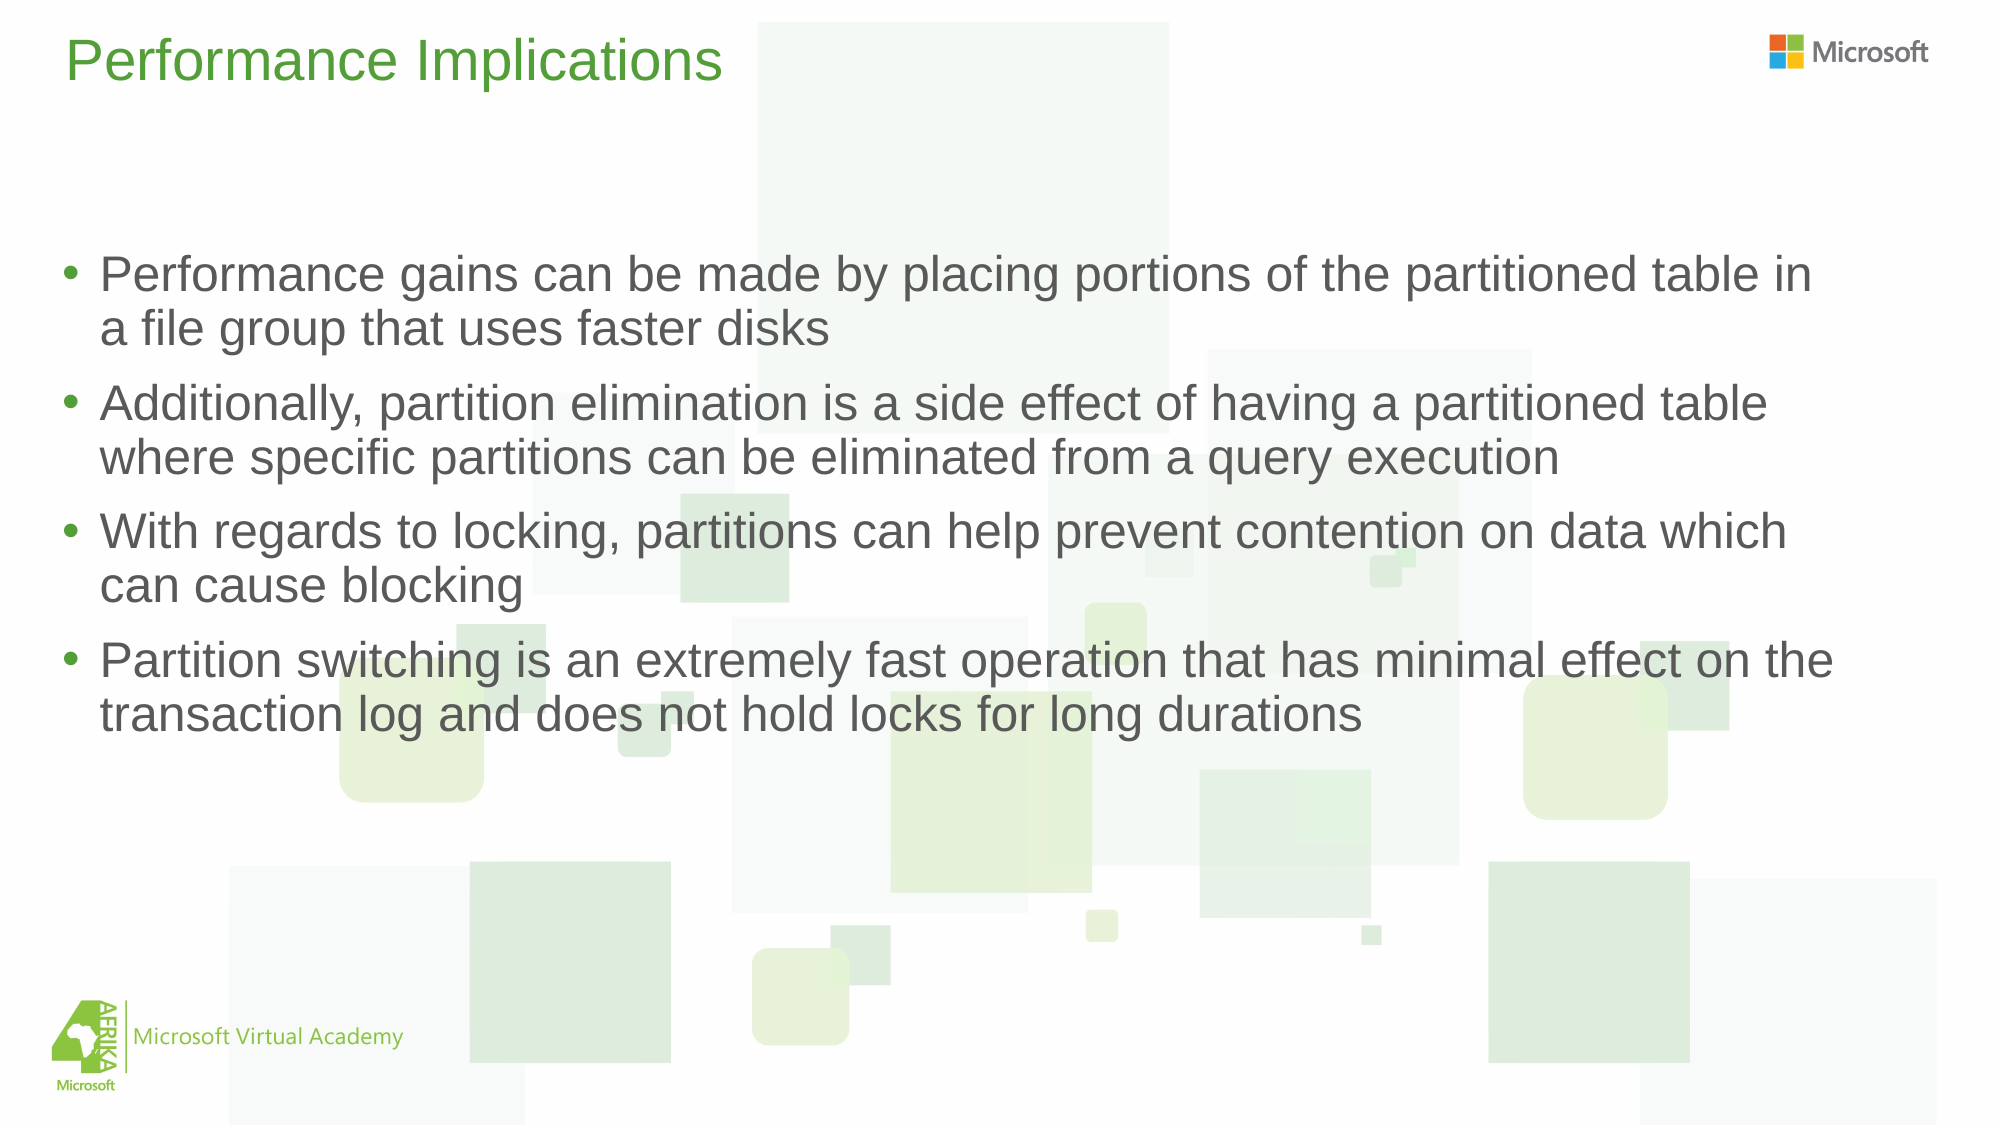

# Performance Implications
Performance gains can be made by placing portions of the partitioned table in a file group that uses faster disks
Additionally, partition elimination is a side effect of having a partitioned table where specific partitions can be eliminated from a query execution
With regards to locking, partitions can help prevent contention on data which can cause blocking
Partition switching is an extremely fast operation that has minimal effect on the transaction log and does not hold locks for long durations